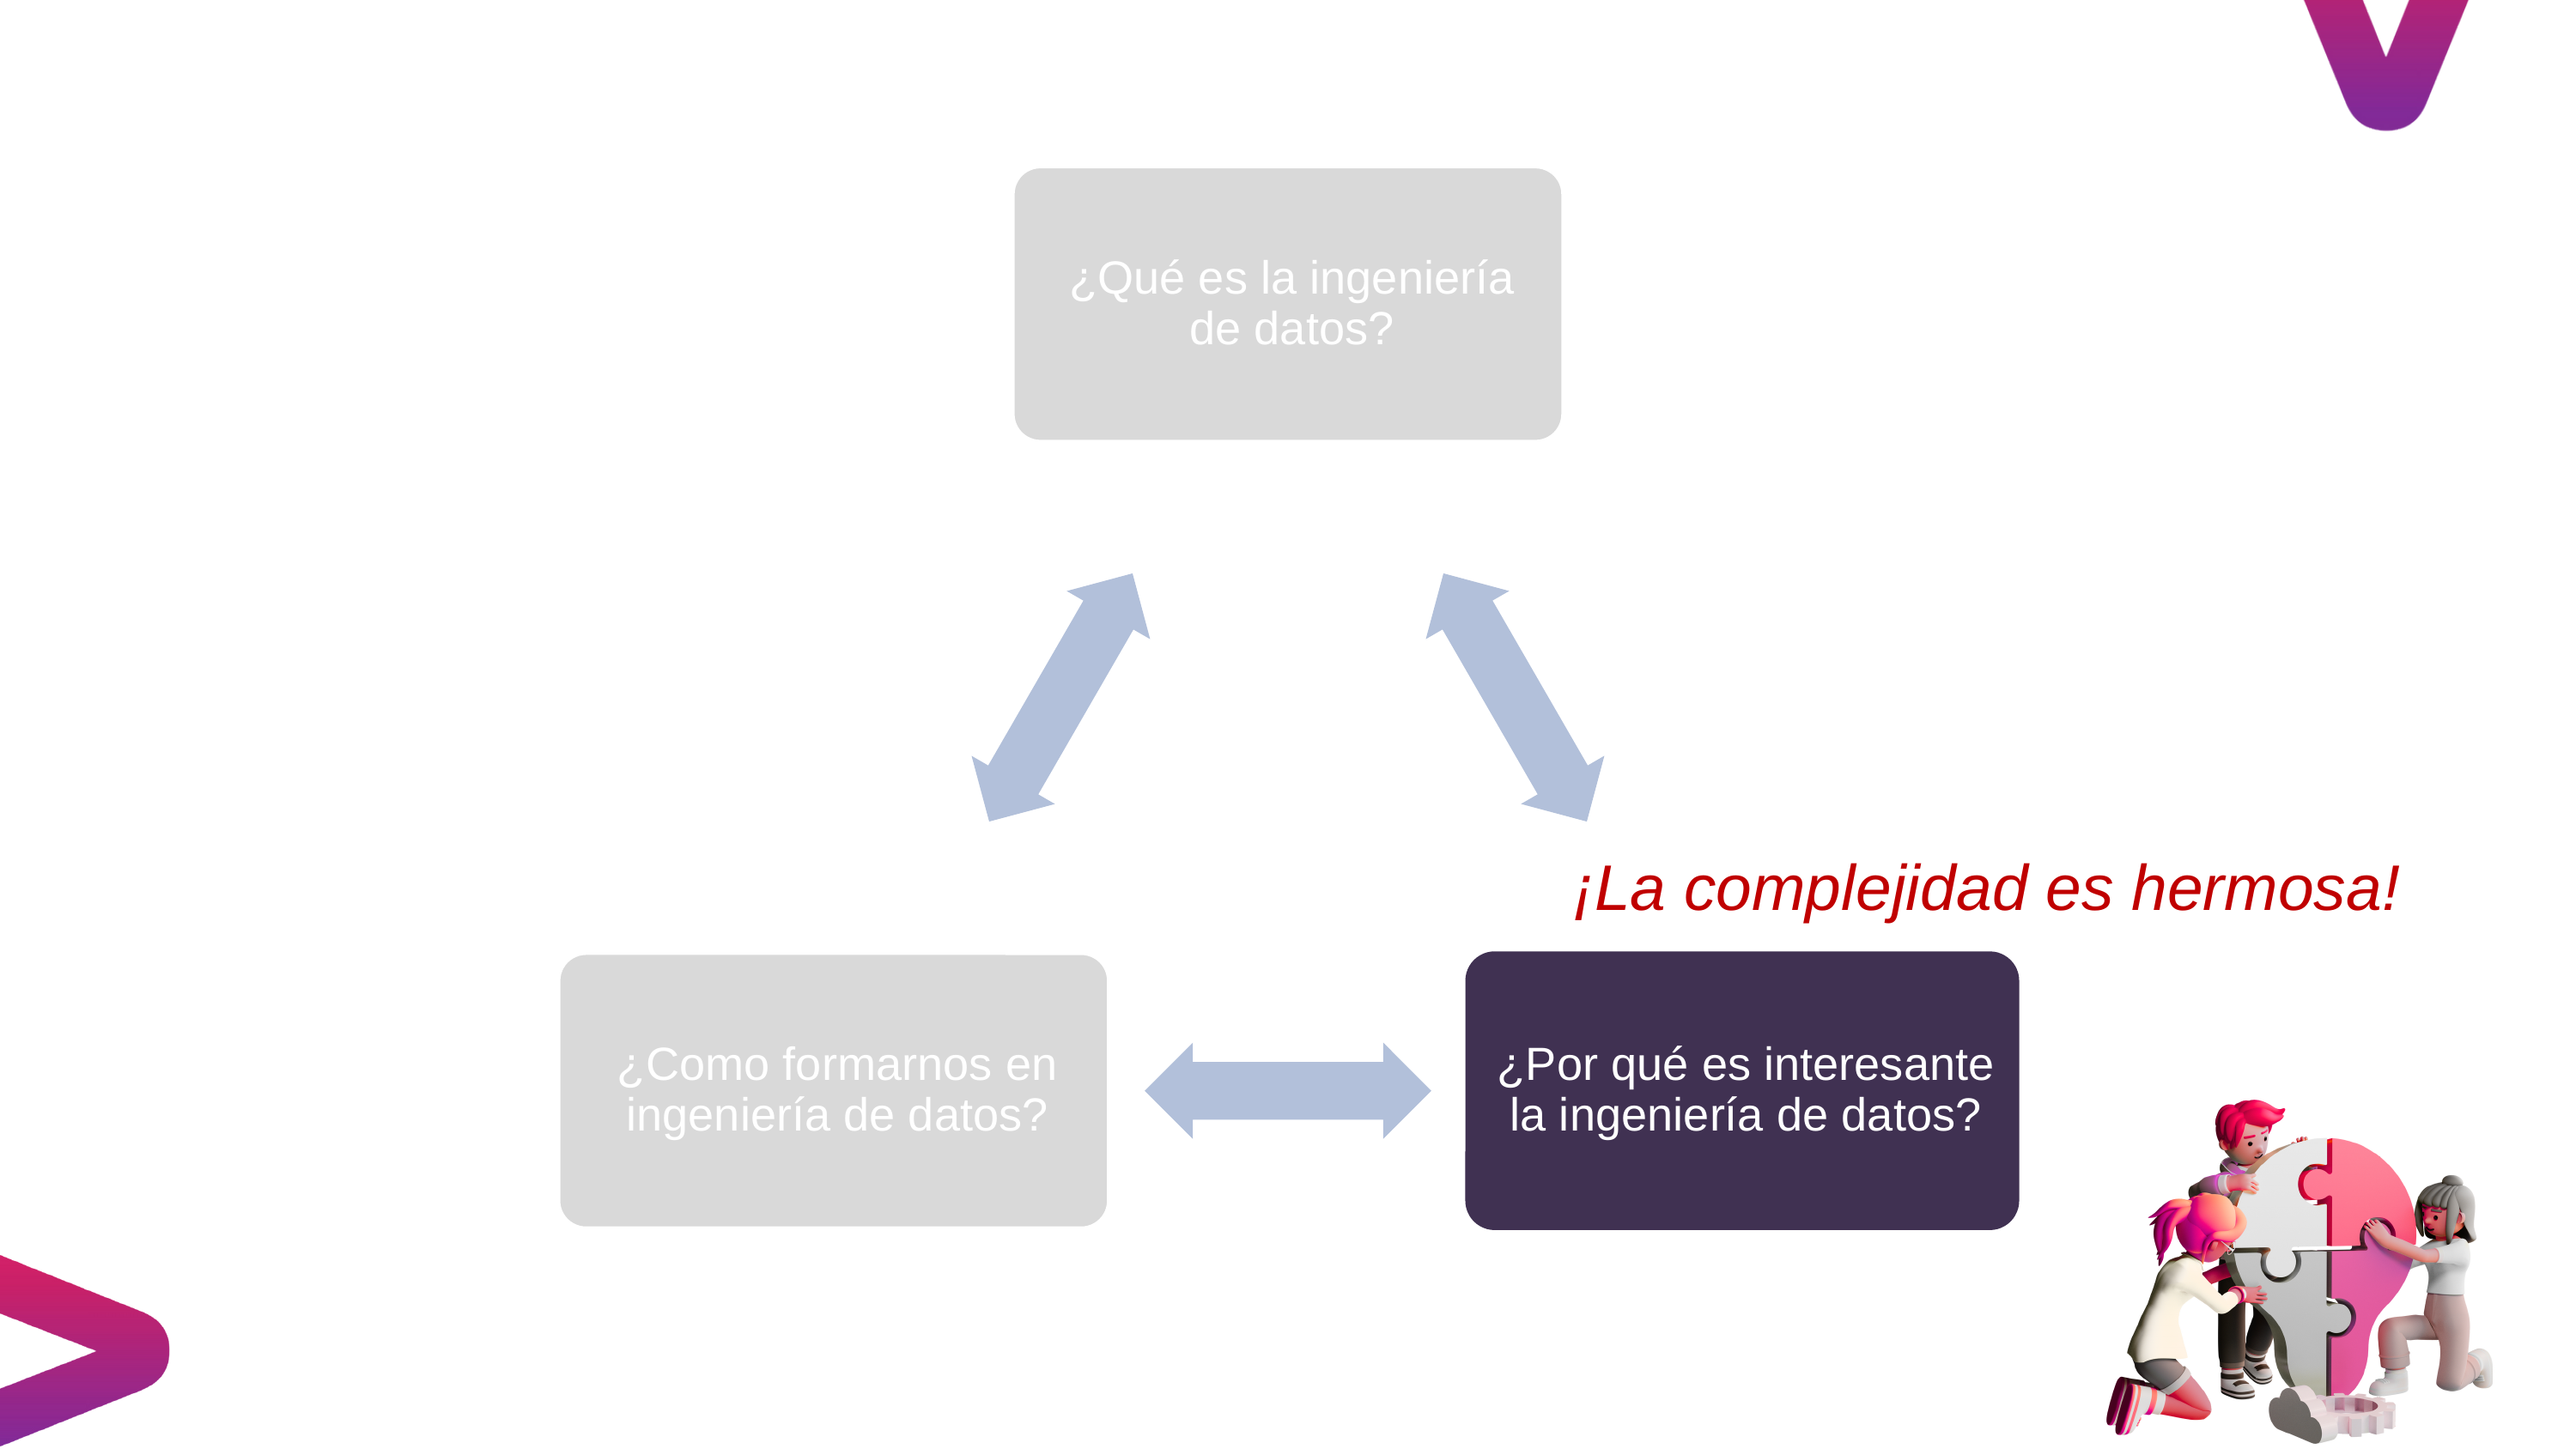

¿Qué es la ingeniería de datos?

¿Por qué es interesante la ingeniería de datos?

¿Como formarnos en ingeniería de datos?

¡La complejidad es hermosa!